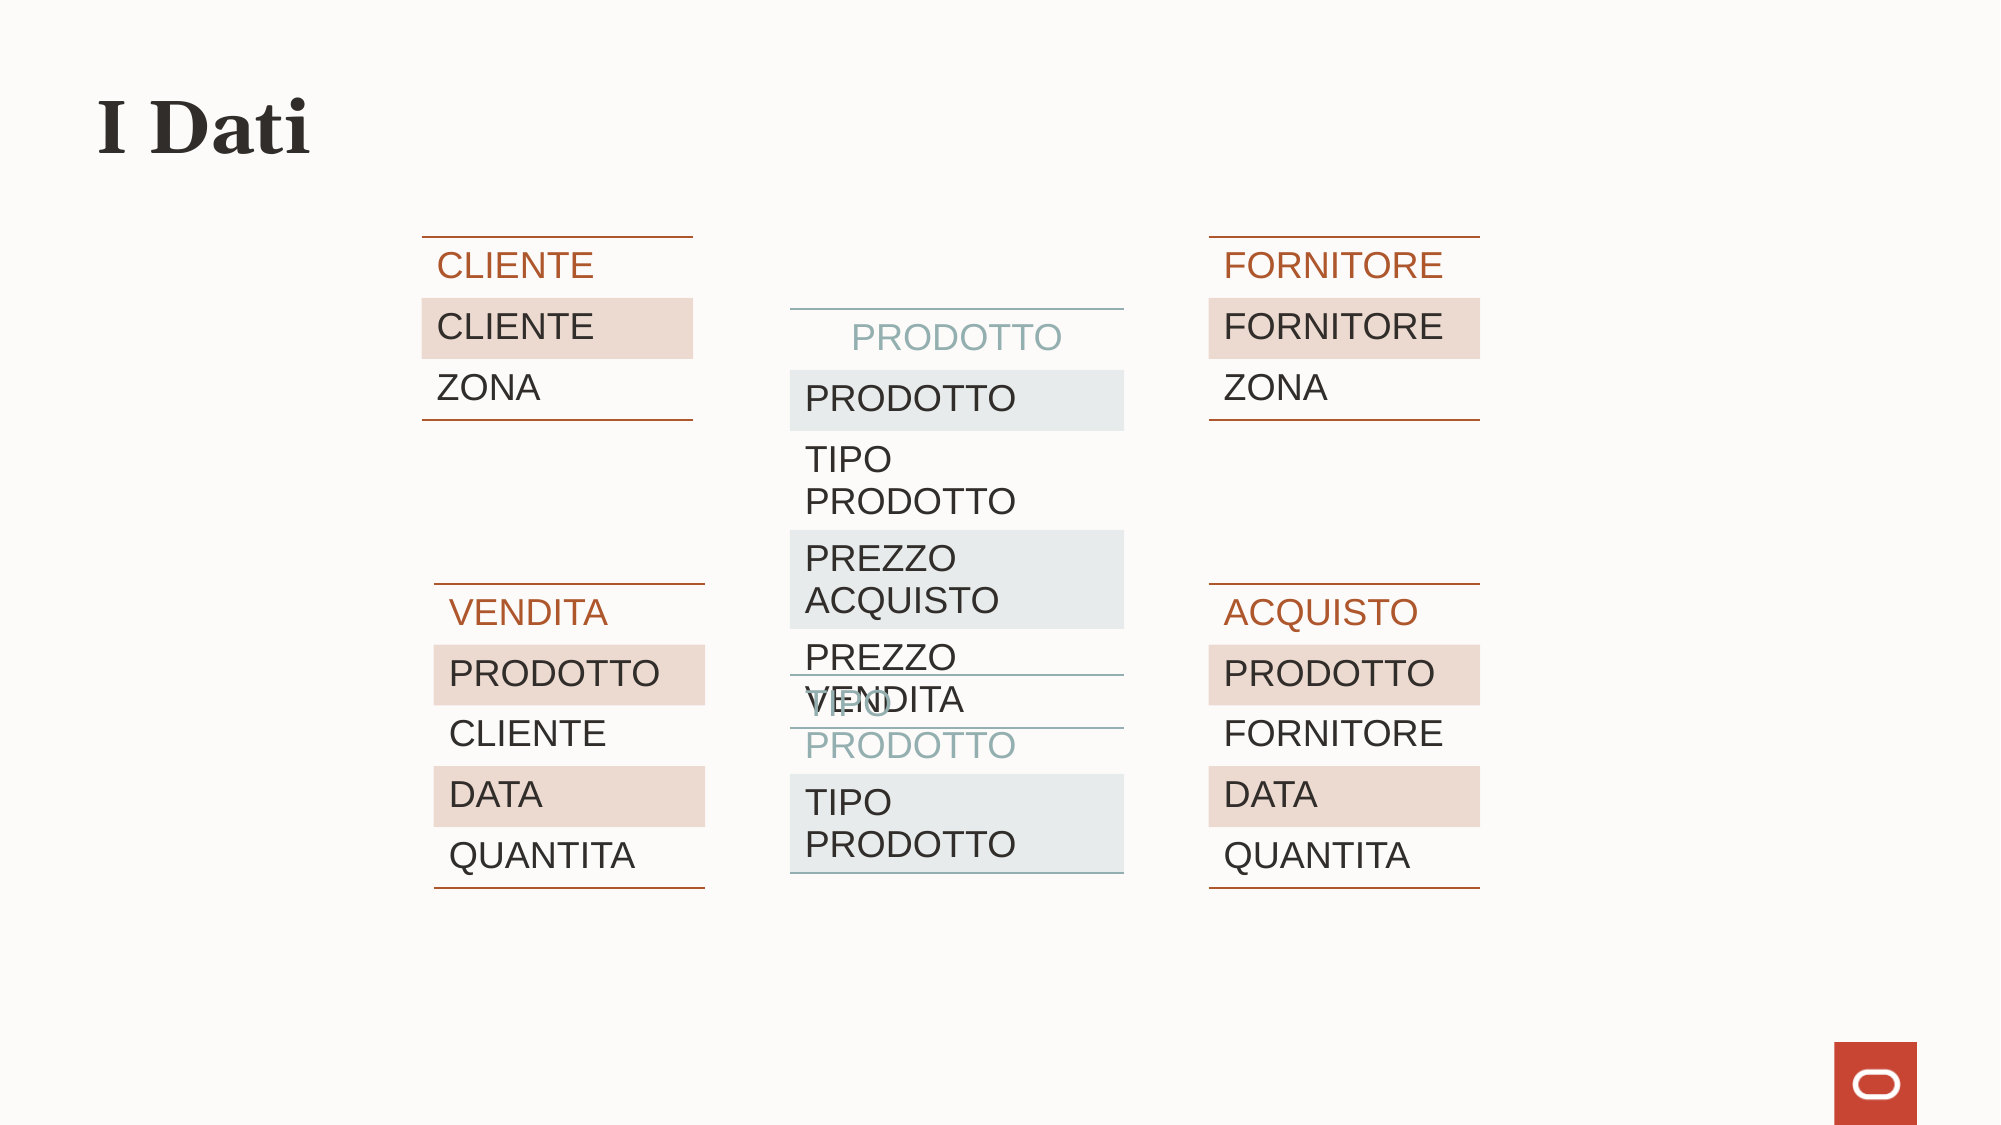

I Dati
| CLIENTE |
| --- |
| CLIENTE |
| ZONA |
| FORNITORE |
| --- |
| FORNITORE |
| ZONA |
| PRODOTTO |
| --- |
| PRODOTTO |
| TIPO PRODOTTO |
| PREZZO ACQUISTO |
| PREZZO VENDITA |
| VENDITA |
| --- |
| PRODOTTO |
| CLIENTE |
| DATA |
| QUANTITA |
| ACQUISTO |
| --- |
| PRODOTTO |
| FORNITORE |
| DATA |
| QUANTITA |
| TIPO PRODOTTO |
| --- |
| TIPO PRODOTTO |